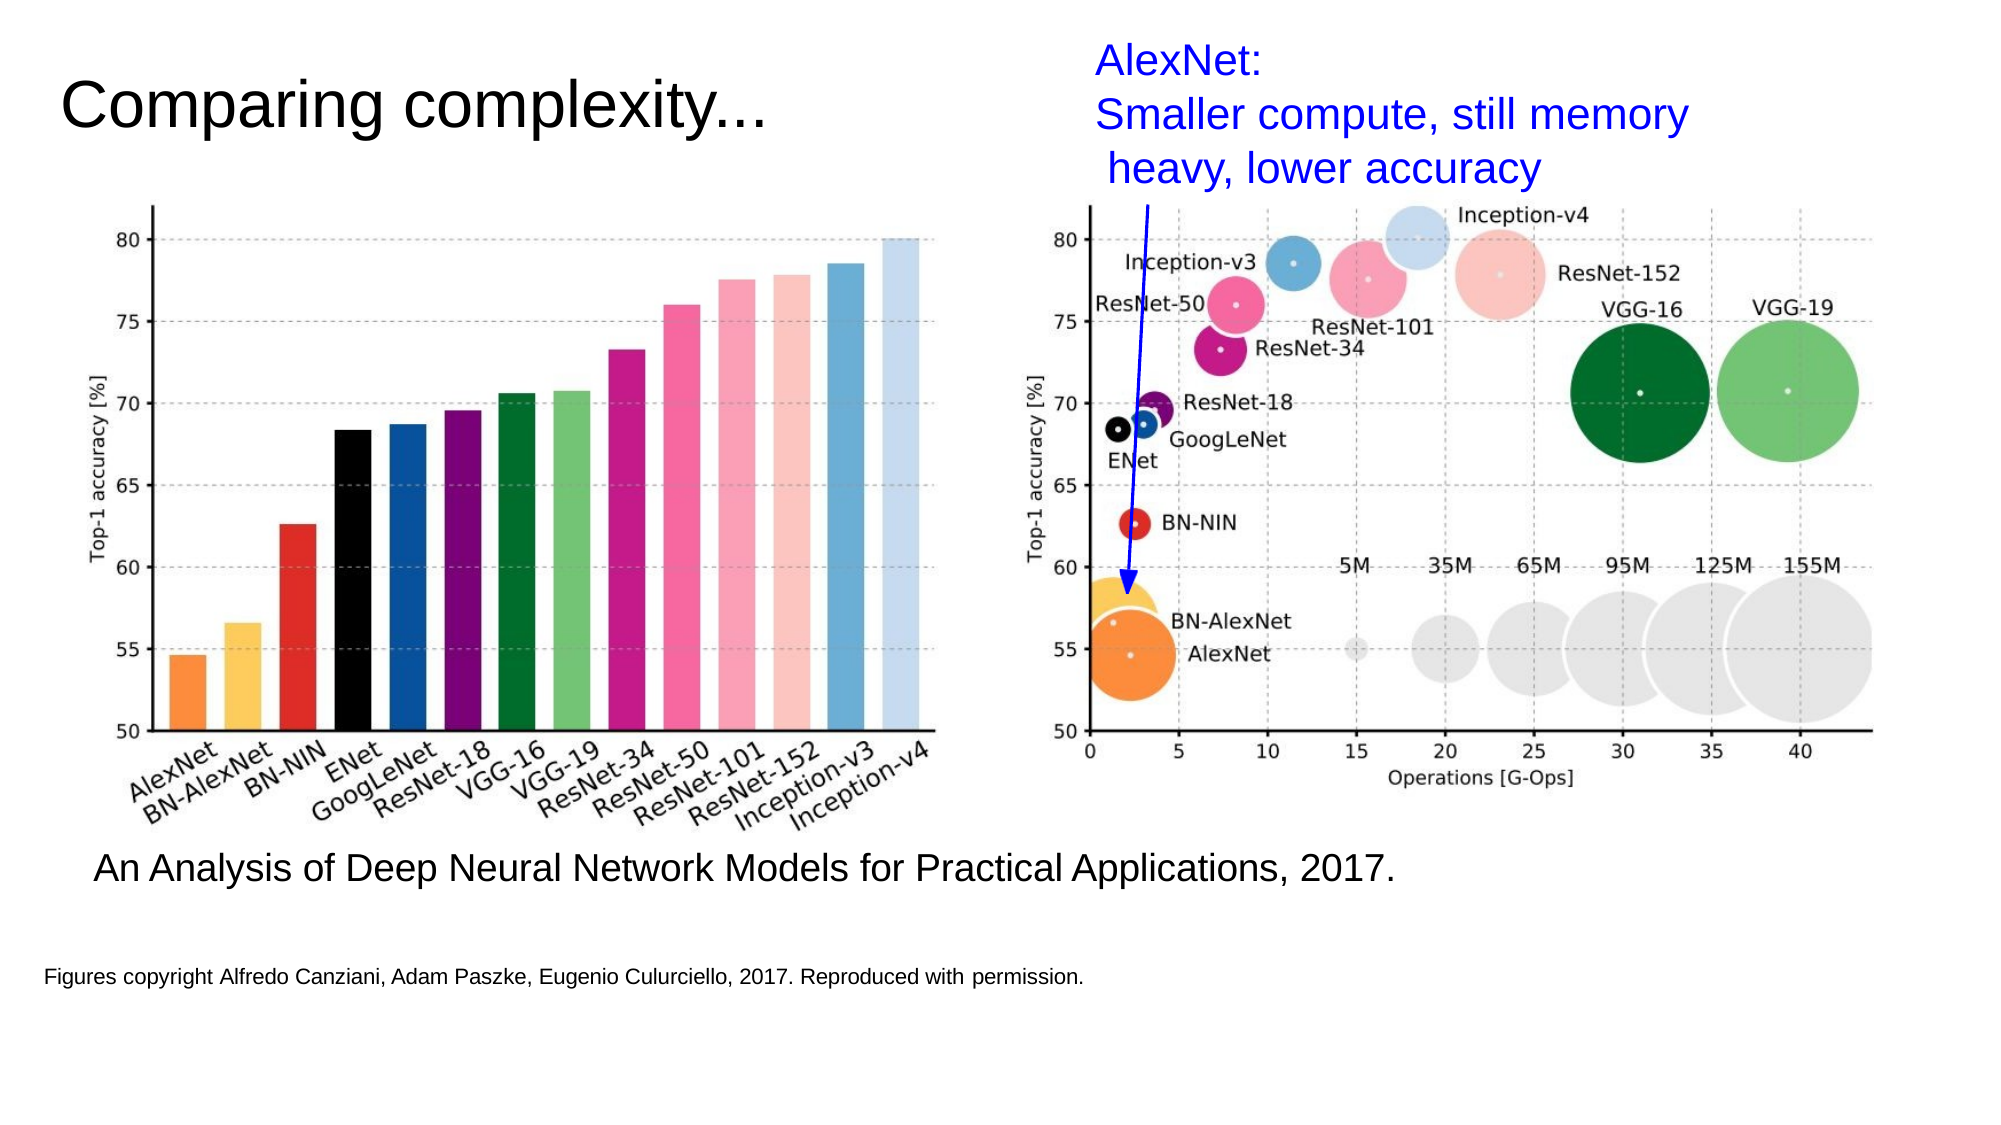

AlexNet:
Smaller compute, still memory  heavy, lower accuracy
Comparing complexity...

An Analysis of Deep Neural Network Models for Practical Applications, 2017.
Figures copyright Alfredo Canziani, Adam Paszke, Eugenio Culurciello, 2017. Reproduced with permission.
Fei-Fei Li & Justin Johnson & Serena Yeung	Lecture 9 -	May 2, 2017